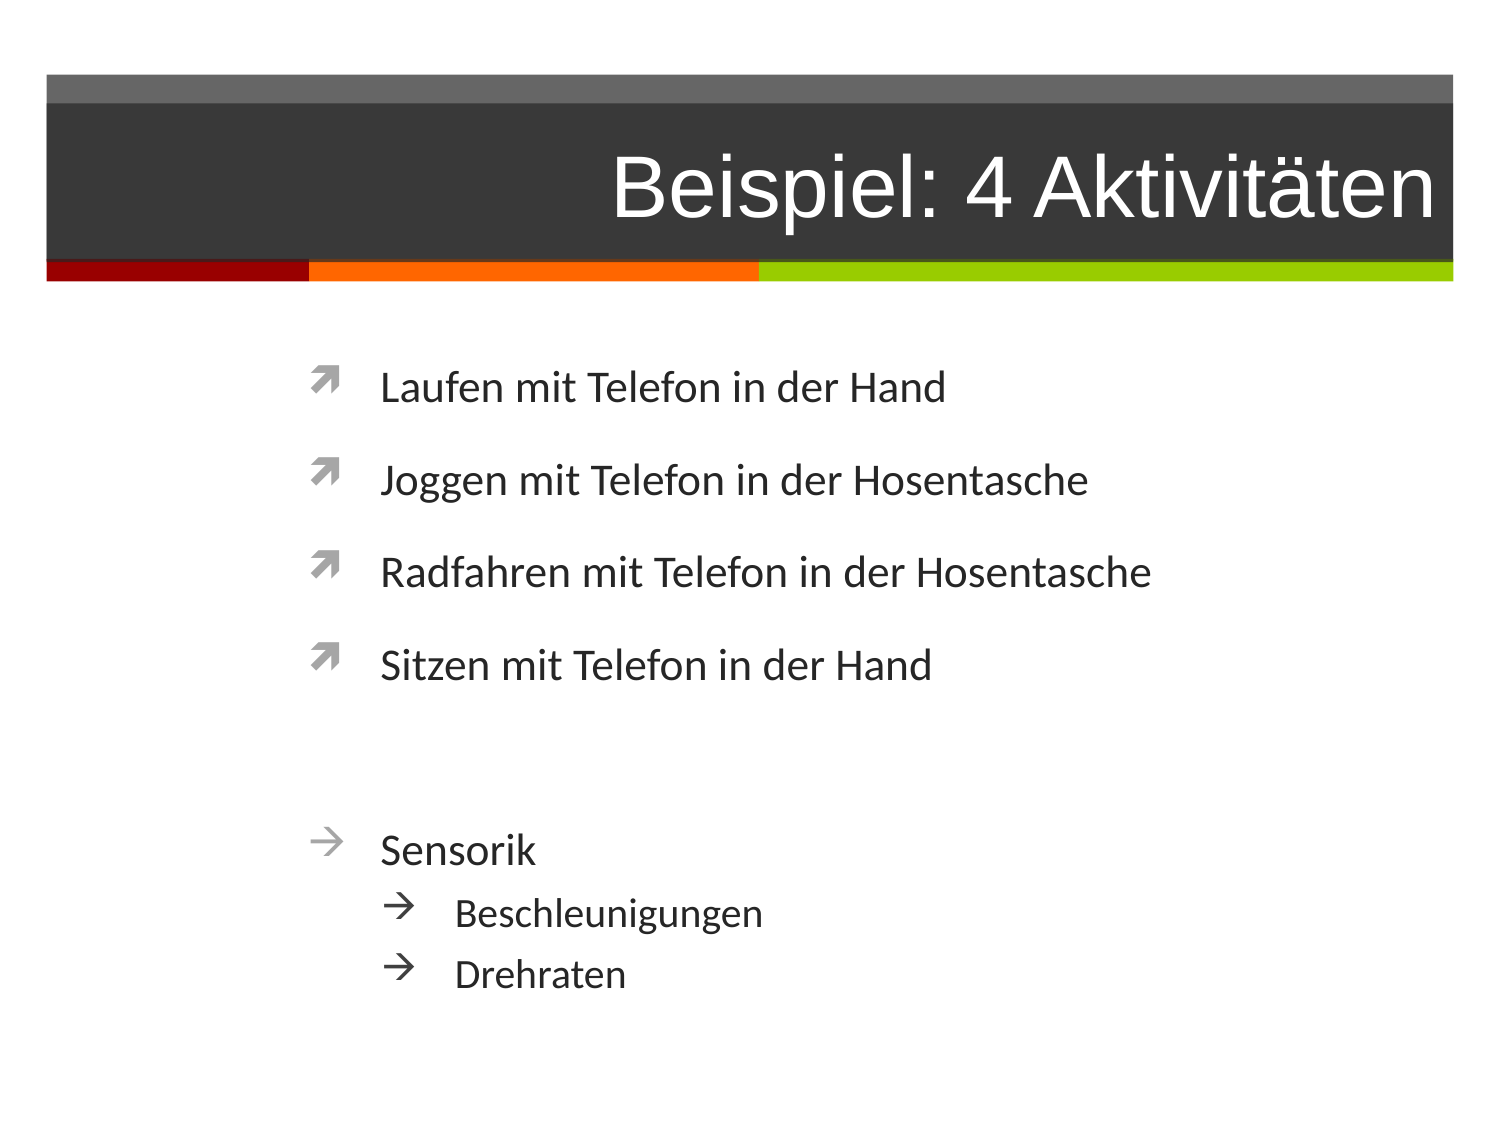

# Beispiel: 4 Aktivitäten
Laufen mit Telefon in der Hand
Joggen mit Telefon in der Hosentasche
Radfahren mit Telefon in der Hosentasche
Sitzen mit Telefon in der Hand

Sensorik
Beschleunigungen
Drehraten